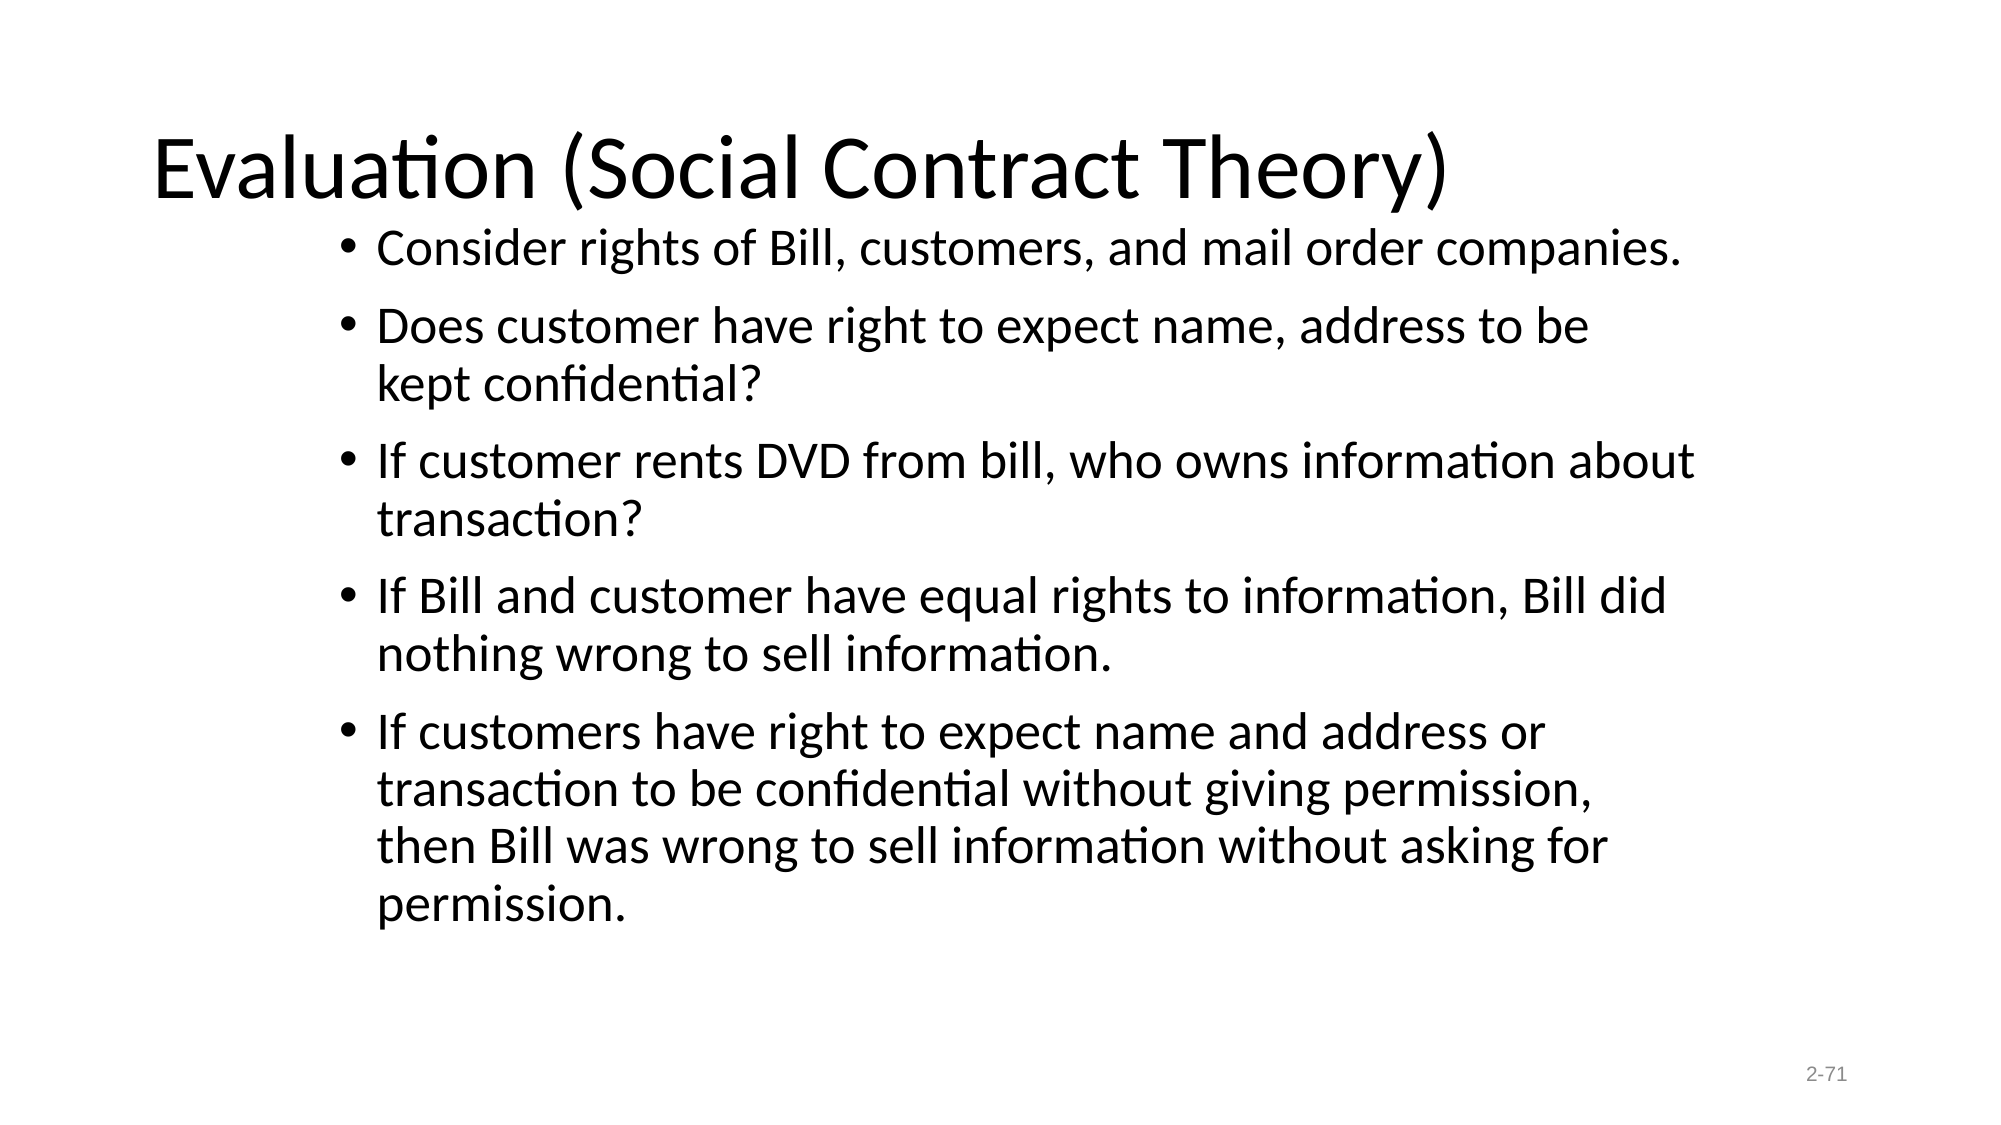

# Evaluation (Social Contract Theory)
Consider rights of Bill, customers, and mail order companies.
Does customer have right to expect name, address to be kept confidential?
If customer rents DVD from bill, who owns information about transaction?
If Bill and customer have equal rights to information, Bill did nothing wrong to sell information.
If customers have right to expect name and address or transaction to be confidential without giving permission, then Bill was wrong to sell information without asking for permission.
2-71